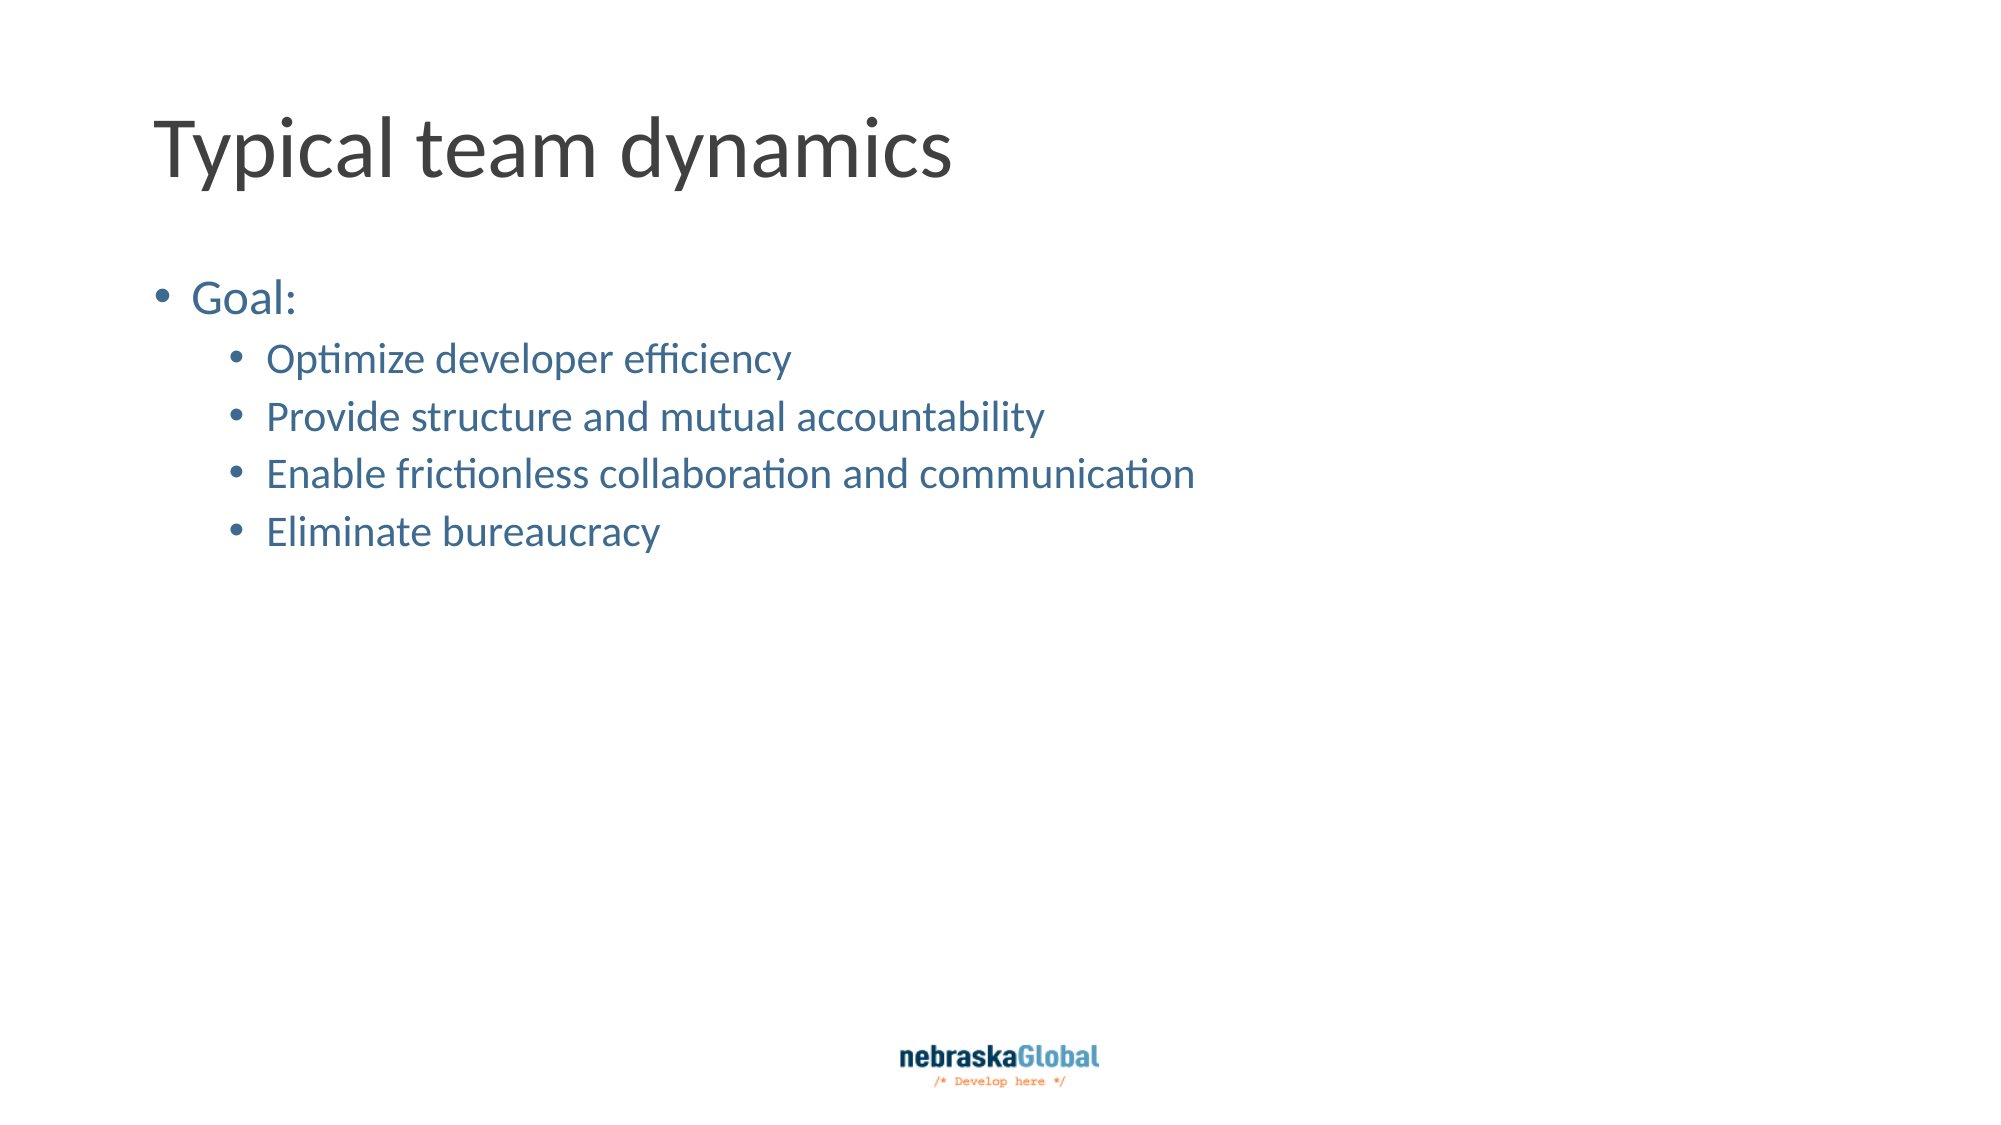

# Typical team dynamics
Goal:
Optimize developer efficiency
Provide structure and mutual accountability
Enable frictionless collaboration and communication
Eliminate bureaucracy